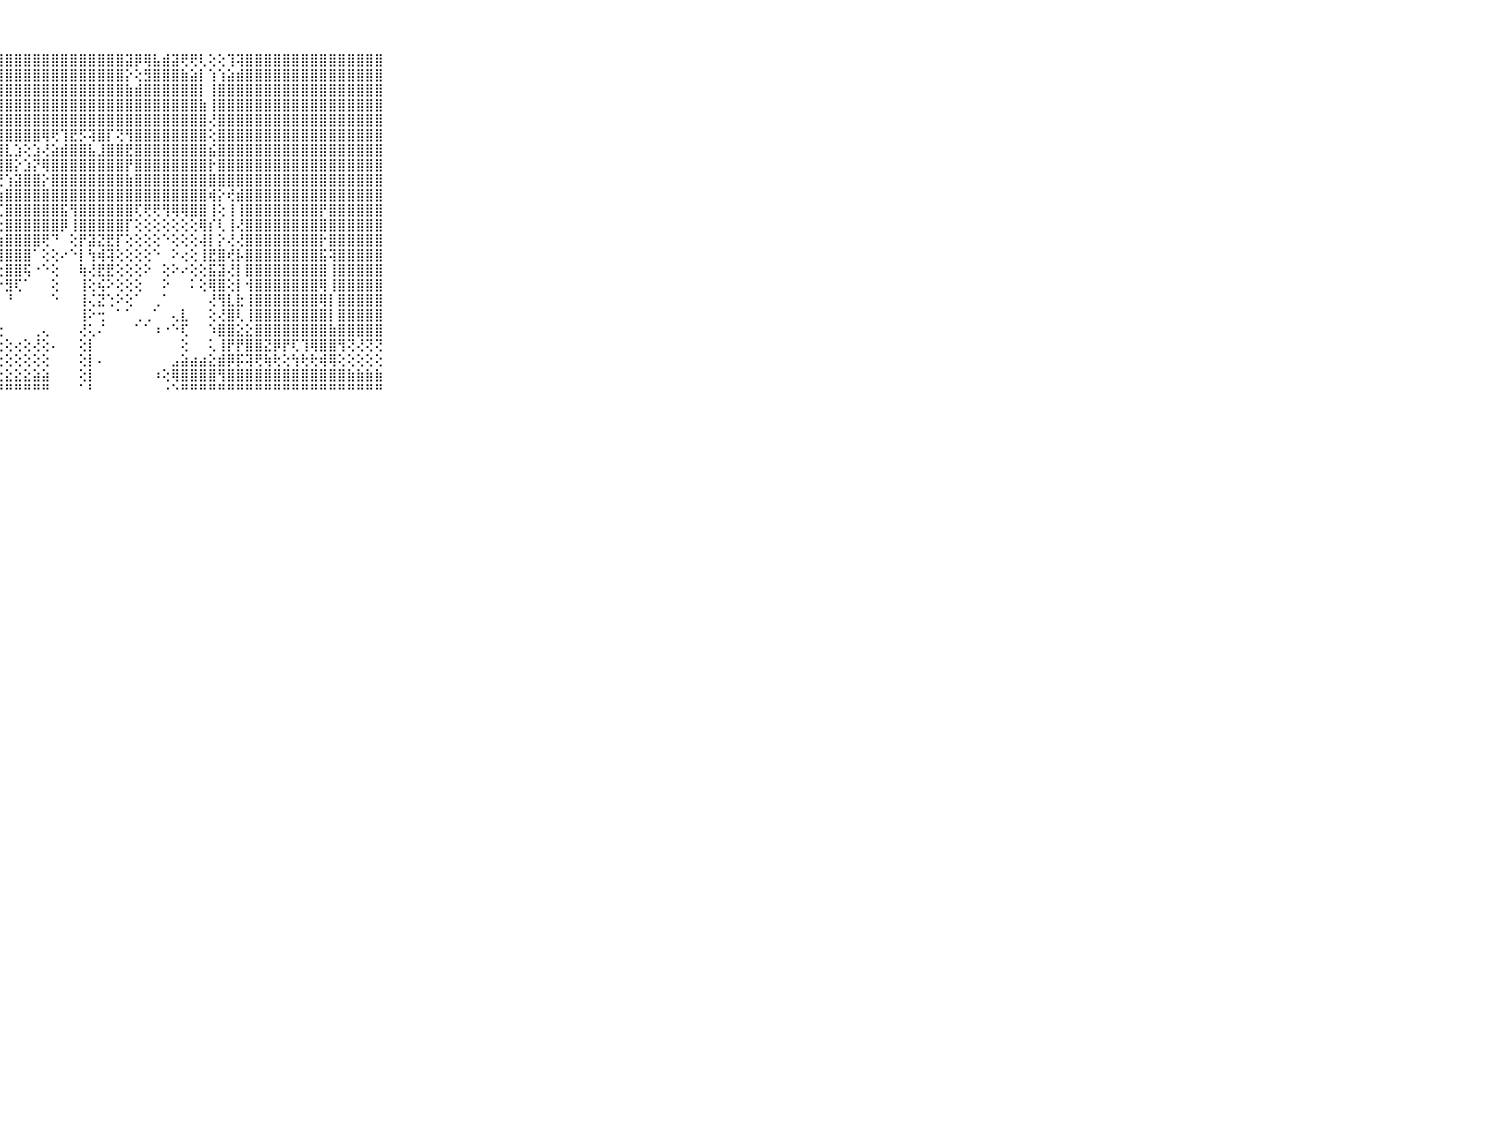

⠀⠀⠀⠀⠀⠀⠀⠀⠀⠀⠀⠀⠀⢄⣵⡜⢏⢕⣸⣿⣿⣿⣿⣿⣿⣿⣿⣿⣿⣿⣿⣿⣿⣿⣿⣿⣿⣿⣿⣿⣿⣽⡿⢿⣧⣾⣽⢟⢟⢇⢕⢕⢹⢽⣿⣿⣿⣿⣿⣿⣿⣿⣿⣿⣿⣿⣿⣿⣿⠀⠀⠀⠀⠀⠀⠀⠀⠀⠀⠀⠀
⠀⠀⠀⠀⠀⠀⠀⠀⠀⠀⠀⠀⠀⢪⣿⣿⢳⣿⣿⣿⡿⡿⣿⣿⣿⣿⣿⣽⣿⣿⣿⣿⣿⣿⣿⣿⣿⣿⣿⣿⣿⡕⢕⣻⣿⣿⣿⣷⣵⡇⢱⢱⣵⣾⣿⣿⣿⣿⣿⣿⣿⣿⣿⣿⣿⣿⣿⣿⣿⠀⠀⠀⠀⠀⠀⠀⠀⠀⠀⠀⠀
⠀⠀⠀⠀⠀⠀⠀⠀⠀⠀⠀⠀⠀⢕⢿⢕⣕⣜⢿⢿⣿⣿⣿⣿⣿⣿⣿⣿⣿⣿⣿⣿⣿⣿⣿⣿⣿⣿⣿⣿⣿⣷⣾⣿⣿⣿⣿⣿⣿⡇⢸⣿⣿⣿⣿⣿⣿⣿⣿⣿⣿⣿⣿⣿⣿⣿⣿⣿⣿⠀⠀⠀⠀⠀⠀⠀⠀⠀⠀⠀⠀
⠀⠀⠀⠀⠀⠀⠀⠀⠀⠀⠀⠀⠀⢅⢕⣺⣿⣿⣕⣸⣿⣿⣿⣿⣿⣿⣿⣿⣿⣿⣿⣿⣿⣿⣿⣿⣿⣿⣿⣿⣿⣿⣿⣿⣿⣿⣿⣿⣿⣷⢸⣿⣿⣿⣿⣿⣿⣿⣿⣿⣿⣿⣿⣿⣿⣿⣿⣿⣿⠀⠀⠀⠀⠀⠀⠀⠀⠀⠀⠀⠀
⠀⠀⠀⠀⠀⠀⠀⠀⠀⠀⠀⠀⢄⢕⣸⣿⣿⣿⣿⣿⣿⣿⣿⣿⣿⣿⣿⣿⣿⣿⣿⣿⣿⣿⣿⣿⣿⣿⣿⣿⣿⣿⣿⣿⣿⣿⣿⣿⣿⣿⢜⣿⣿⣿⣿⣿⣿⣿⣿⣿⣿⣿⣿⣿⣿⣿⣿⣿⣿⠀⠀⠀⠀⠀⠀⠀⠀⠀⠀⠀⠀
⠀⠀⠀⠀⠀⠀⠀⠀⠀⠀⠀⠀⢕⢜⣿⣿⣿⣿⣿⣿⣿⣿⣿⣿⣿⣿⣿⣿⣿⣿⣿⣿⢿⢟⢹⣟⡫⢽⣿⡏⢝⢻⣿⣿⣿⣿⣿⣿⣿⣿⢕⣿⣿⣿⣿⣿⣿⣿⣿⣿⣿⣿⣿⣿⣿⣿⣿⣿⣿⠀⠀⠀⠀⠀⠀⠀⠀⠀⠀⠀⠀
⠀⠀⠀⠀⠀⠀⠀⠀⠀⠀⠀⢀⢕⢕⣿⣿⣿⣿⣿⣿⢟⢟⢟⢏⢝⢝⡝⣿⣇⣱⢕⣱⢜⣵⣾⣿⣿⣧⣸⣿⣿⣟⣿⣿⣿⣿⣿⣿⣿⣿⣮⣿⣿⣿⣿⣿⣿⣿⣿⣿⣿⣿⣿⣿⣿⣿⣿⣿⣿⠀⠀⠀⠀⠀⠀⠀⠀⠀⠀⠀⠀
⠀⠀⠀⠀⠀⠀⠀⠀⠀⠀⠀⢕⢕⢕⣿⣿⣿⣿⣿⡏⢱⣾⢟⢕⢻⣿⣯⣿⣿⡕⣱⡝⢿⣿⣿⣿⣿⣿⣿⣿⣿⡟⣿⣿⣿⣿⣿⣿⣿⣿⡗⣿⣿⣿⣿⣿⣿⣿⣿⣿⣿⣿⣿⣿⣿⣿⣿⣿⣿⠀⠀⠀⠀⠀⠀⠀⠀⠀⠀⠀⠀
⠀⠀⠀⠀⠀⠀⠀⠀⠀⠀⠀⠀⢕⣵⣿⣿⣿⣿⣿⡿⢟⢏⢱⣾⣧⢝⢝⢝⢱⣽⣿⣿⡕⣿⣿⣿⣿⣿⣿⣿⣿⣷⣿⣿⣿⣿⣿⣿⣿⣿⣿⣿⣿⣿⣿⣿⣿⣿⣿⣿⣿⣿⣿⣿⣿⣿⣿⣿⣿⠀⠀⠀⠀⠀⠀⠀⠀⠀⠀⠀⠀
⠀⠀⠀⠀⠀⠀⠀⠀⠀⠀⠀⠀⢕⣳⣿⣿⣿⣿⣿⡇⢕⣵⣽⣿⣿⣷⣵⣱⣿⣿⣿⣿⣿⣿⣿⣿⣿⣿⣿⣿⣿⣿⣿⣿⣿⣿⣿⣿⣿⣿⢾⡕⢞⣾⣿⣿⣿⣿⣿⣿⣿⣿⣿⣿⣿⣿⣿⣿⣿⠀⠀⠀⠀⠀⠀⠀⠀⠀⠀⠀⠀
⠀⠀⠀⠀⠀⠀⠀⠀⠀⠀⠀⢕⢕⢺⣿⣿⣿⣿⣿⣿⡿⣿⣿⣿⣿⣿⡷⢎⣿⣿⣿⣿⣿⣿⣯⢻⣿⣿⣿⣿⣿⣿⢏⢟⢟⢻⢿⢿⣿⣿⢸⢕⢸⢸⣿⣿⣿⣿⣿⣿⣿⣿⡟⣿⣿⣿⣿⣿⣿⠀⠀⠀⠀⠀⠀⠀⠀⠀⠀⠀⠀
⠀⠀⠀⠀⠀⠀⠀⠀⠀⠀⠀⢕⢕⢝⣿⣿⡿⢻⣿⣿⣿⣿⣿⣿⣿⣿⣯⢕⣿⣿⣿⣿⣿⣿⡿⢸⣿⣿⣿⣿⣿⡏⢕⢕⢕⢕⢕⢕⢕⢿⡎⢇⢸⢜⣿⣿⣿⣿⣿⣿⣿⣿⣿⣿⣿⣿⣿⣿⣿⠀⠀⠀⠀⠀⠀⠀⠀⠀⠀⠀⠀
⠀⠀⠀⠀⠀⠀⠀⠀⠀⠀⠀⢕⢕⢕⣻⣿⢏⣿⣿⣿⣿⣿⣿⣿⣿⣿⣷⣱⣿⣿⣿⣿⢟⠙⠀⢕⡟⣽⣝⣟⡏⢕⢕⢕⢕⠑⢕⢕⢕⢼⡇⡕⢜⢜⣿⣿⣿⣿⣿⣿⣿⣿⡗⣿⣿⣿⣿⣿⣿⠀⠀⠀⠀⠀⠀⠀⠀⠀⠀⠀⠀
⠀⠀⠀⠀⠀⠀⠀⠀⠀⠀⠀⢕⢕⢕⣿⣿⢸⣿⣿⣿⣿⣿⣿⣿⣿⣿⣿⢻⣿⣿⣿⠁⢕⢕⠔⠑⡇⢳⢾⢽⢕⢕⢕⢕⠑⠀⠕⢔⢕⢸⣟⣿⢞⡧⣿⣿⣿⣿⣿⣿⣿⣿⣯⢽⣿⣿⣿⣿⣿⠀⠀⠀⠀⠀⠀⠀⠀⠀⠀⠀⠀
⠀⠀⠀⠀⠀⠀⠀⠀⠀⠀⠀⢕⢕⢕⢟⣏⡞⢿⢻⣿⣿⣿⣿⣿⣟⣿⡟⢕⣿⣿⢯⠐⠑⢕⠀⠀⢷⢜⣟⣟⢕⢕⢕⠕⠀⢕⠕⠔⢕⢕⣯⣽⢜⡇⣿⣿⣿⣿⣿⣿⣿⣿⣿⢸⣿⣿⣿⣿⣿⠀⠀⠀⠀⠀⠀⠀⠀⠀⠀⠀⠀
⠀⠀⠀⠀⠀⠀⠀⠀⠀⠀⠀⠕⢕⠑⠀⠉⠁⠁⠁⢍⣽⣿⣿⣿⣿⣿⡿⠑⣻⢏⠁⠀⠀⢕⠀⠀⢸⢕⢮⠕⢕⢕⢕⠀⠀⠕⠀⠀⠅⢕⢿⣿⢕⡇⢺⣿⣿⣿⣿⣿⣿⣿⢿⢸⣿⣿⣿⣿⣿⠀⠀⠀⠀⠀⠀⠀⠀⠀⠀⠀⠀
⠀⠀⠀⠀⠀⠀⠀⠀⠀⠀⠀⢔⣼⠀⠀⠀⠀⠀⠀⣾⣿⣿⣿⣹⣿⣿⡇⠁⠘⠀⠀⠀⠀⠑⠀⠀⢸⢌⣝⢑⠕⢕⠁⠀⢀⠁⠀⠀⠀⠀⢜⢻⣇⣗⢸⣿⣿⣿⣿⣿⣿⣿⢿⡇⣿⣿⣿⣿⣿⠀⠀⠀⠀⠀⠀⠀⠀⠀⠀⠀⠀
⠀⠀⠀⠀⠀⠀⠀⠀⠀⠀⠀⢱⣿⠀⠀⠀⠀⠀⠀⢸⣿⣿⢷⢳⢷⡿⢟⠀⠀⠀⠀⠀⠀⠀⠀⠀⢸⠕⢒⠀⠁⠁⢀⢀⠁⠀⢄⣇⠀⠀⢕⢜⣿⢇⢸⣿⣿⣿⣿⣿⣿⣿⣿⡇⣿⣿⣿⣿⣿⠀⠀⠀⠀⠀⠀⠀⠀⠀⠀⠀⠀
⠀⠀⠀⠀⠀⠀⠀⠀⠀⠀⠀⣾⣿⠔⠀⠀⠀⠀⠀⢸⣿⣿⡿⢜⢞⣟⢕⢕⠀⠀⠀⢀⢄⠀⠀⠀⢜⢅⠌⠀⠀⠀⠁⠁⠰⠐⠑⢏⠀⠀⠱⣿⣿⣕⣕⣿⣿⣿⣿⣿⣿⣿⣿⣷⣿⣿⣿⣿⣿⠀⠀⠀⠀⠀⠀⠀⠀⠀⠀⠀⠀
⠀⠀⠀⠀⠀⠀⠀⠀⠀⠀⠀⣿⡇⢐⠀⠀⠀⠀⠀⢜⣿⣿⡇⢕⢕⢝⢕⢕⢕⢔⢕⢜⢕⠄⠀⠀⢕⡇⠀⠀⠀⠀⠀⠀⠀⠀⠀⢕⠀⠀⢅⢸⡟⡟⣿⣿⣝⡿⡟⢏⢹⢿⣿⣿⢻⢝⢜⢝⢝⠀⠀⠀⠀⠀⠀⠀⠀⠀⠀⠀⠀
⠀⠀⠀⠀⠀⠀⠀⠀⠀⠀⠀⡿⢕⢕⠀⠀⠀⠀⠀⠁⣿⣿⣧⢕⢕⣕⣕⢕⢕⢕⢕⢕⢕⠀⠀⠀⢕⡇⠄⠀⠀⠀⠀⠀⠀⠀⣠⣵⣴⣴⣕⣾⡿⡯⢽⢟⢷⢗⢕⢳⢗⢗⢾⢿⢕⢕⢕⢕⢕⠀⠀⠀⠀⠀⠀⠀⠀⠀⠀⠀⠀
⠀⠀⠀⠀⠀⠀⠀⠀⠀⠀⠀⡇⠕⠕⠀⠀⠀⠀⠀⠀⢜⣿⣿⣇⣕⣕⣕⣕⣕⣕⣕⣵⣵⠀⠀⠀⢕⡇⠀⠀⠀⠀⠀⠀⠰⢕⢿⣿⣿⣿⣿⢻⣿⣿⣿⣿⣿⣿⣿⣿⣿⣿⣿⣿⣿⣷⣷⣷⣷⠀⠀⠀⠀⠀⠀⠀⠀⠀⠀⠀⠀
⠀⠀⠀⠀⠀⠀⠀⠀⠀⠀⠀⠓⠛⠃⠀⠀⠀⠀⠀⠀⠁⠙⠛⠛⠛⠛⠛⠛⠛⠛⠛⠛⠛⠀⠀⠀⠁⠃⠀⠀⠀⠀⠀⠀⠀⠐⠑⠛⠛⠛⠛⠛⠛⠛⠛⠛⠛⠛⠛⠛⠛⠛⠛⠛⠛⠛⠛⠛⠛⠀⠀⠀⠀⠀⠀⠀⠀⠀⠀⠀⠀